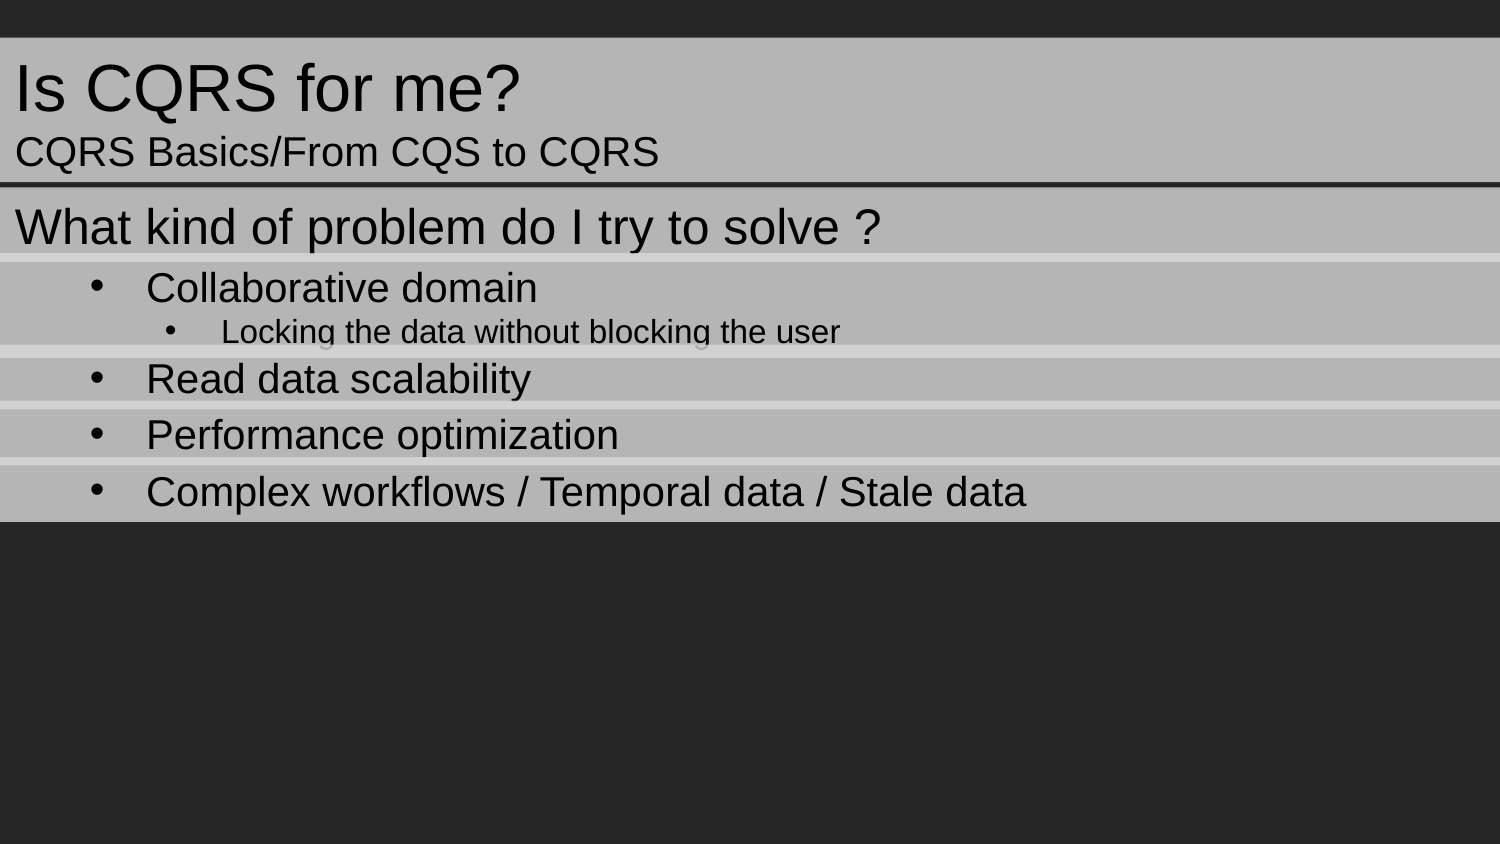

Is CQRS for me?
CQRS Basics/From CQS to CQRS
What kind of problem do I try to solve ?
Collaborative domain
Locking the data without blocking the user
Read data scalability
Performance optimization
Complex workflows / Temporal data / Stale data